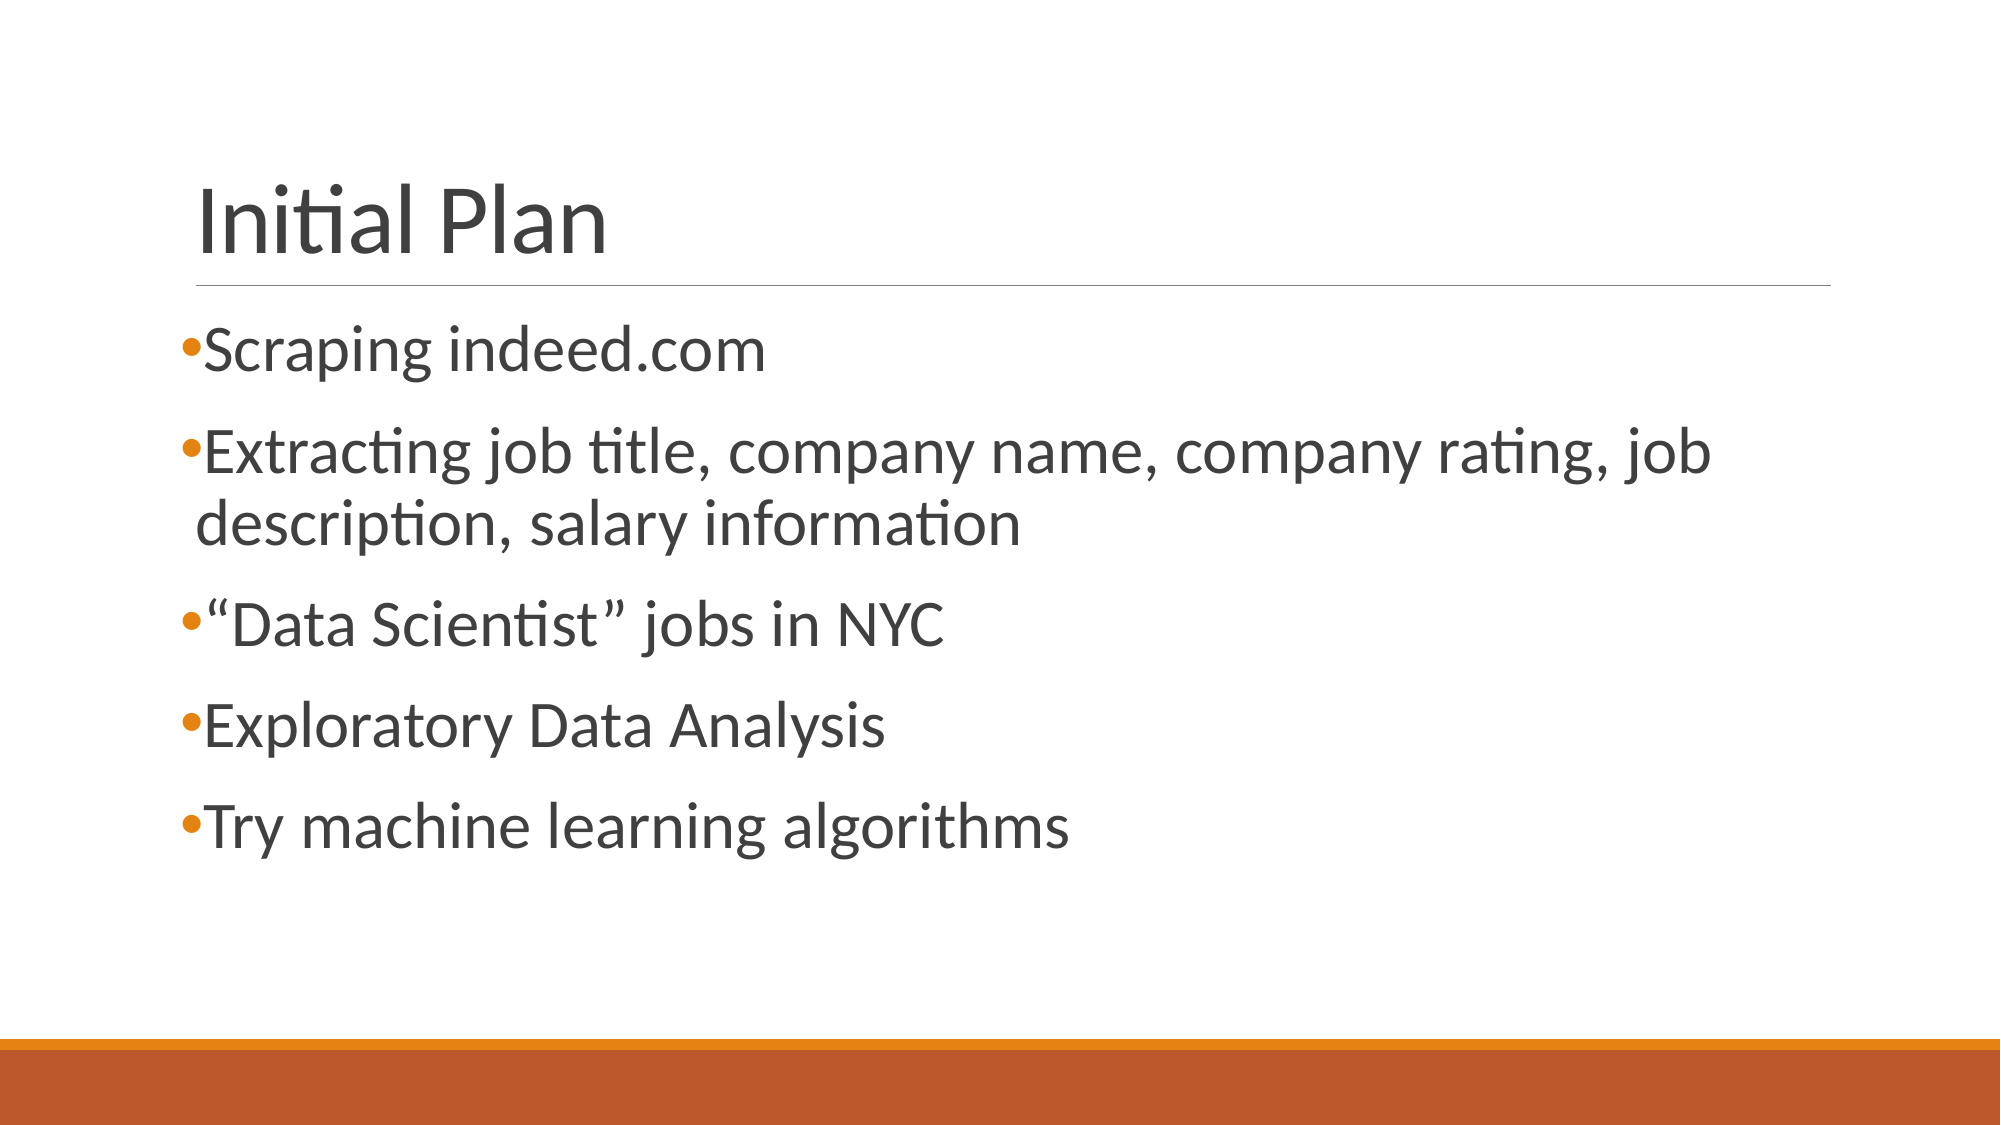

# Initial Plan
Scraping indeed.com
Extracting job title, company name, company rating, job description, salary information
“Data Scientist” jobs in NYC
Exploratory Data Analysis
Try machine learning algorithms